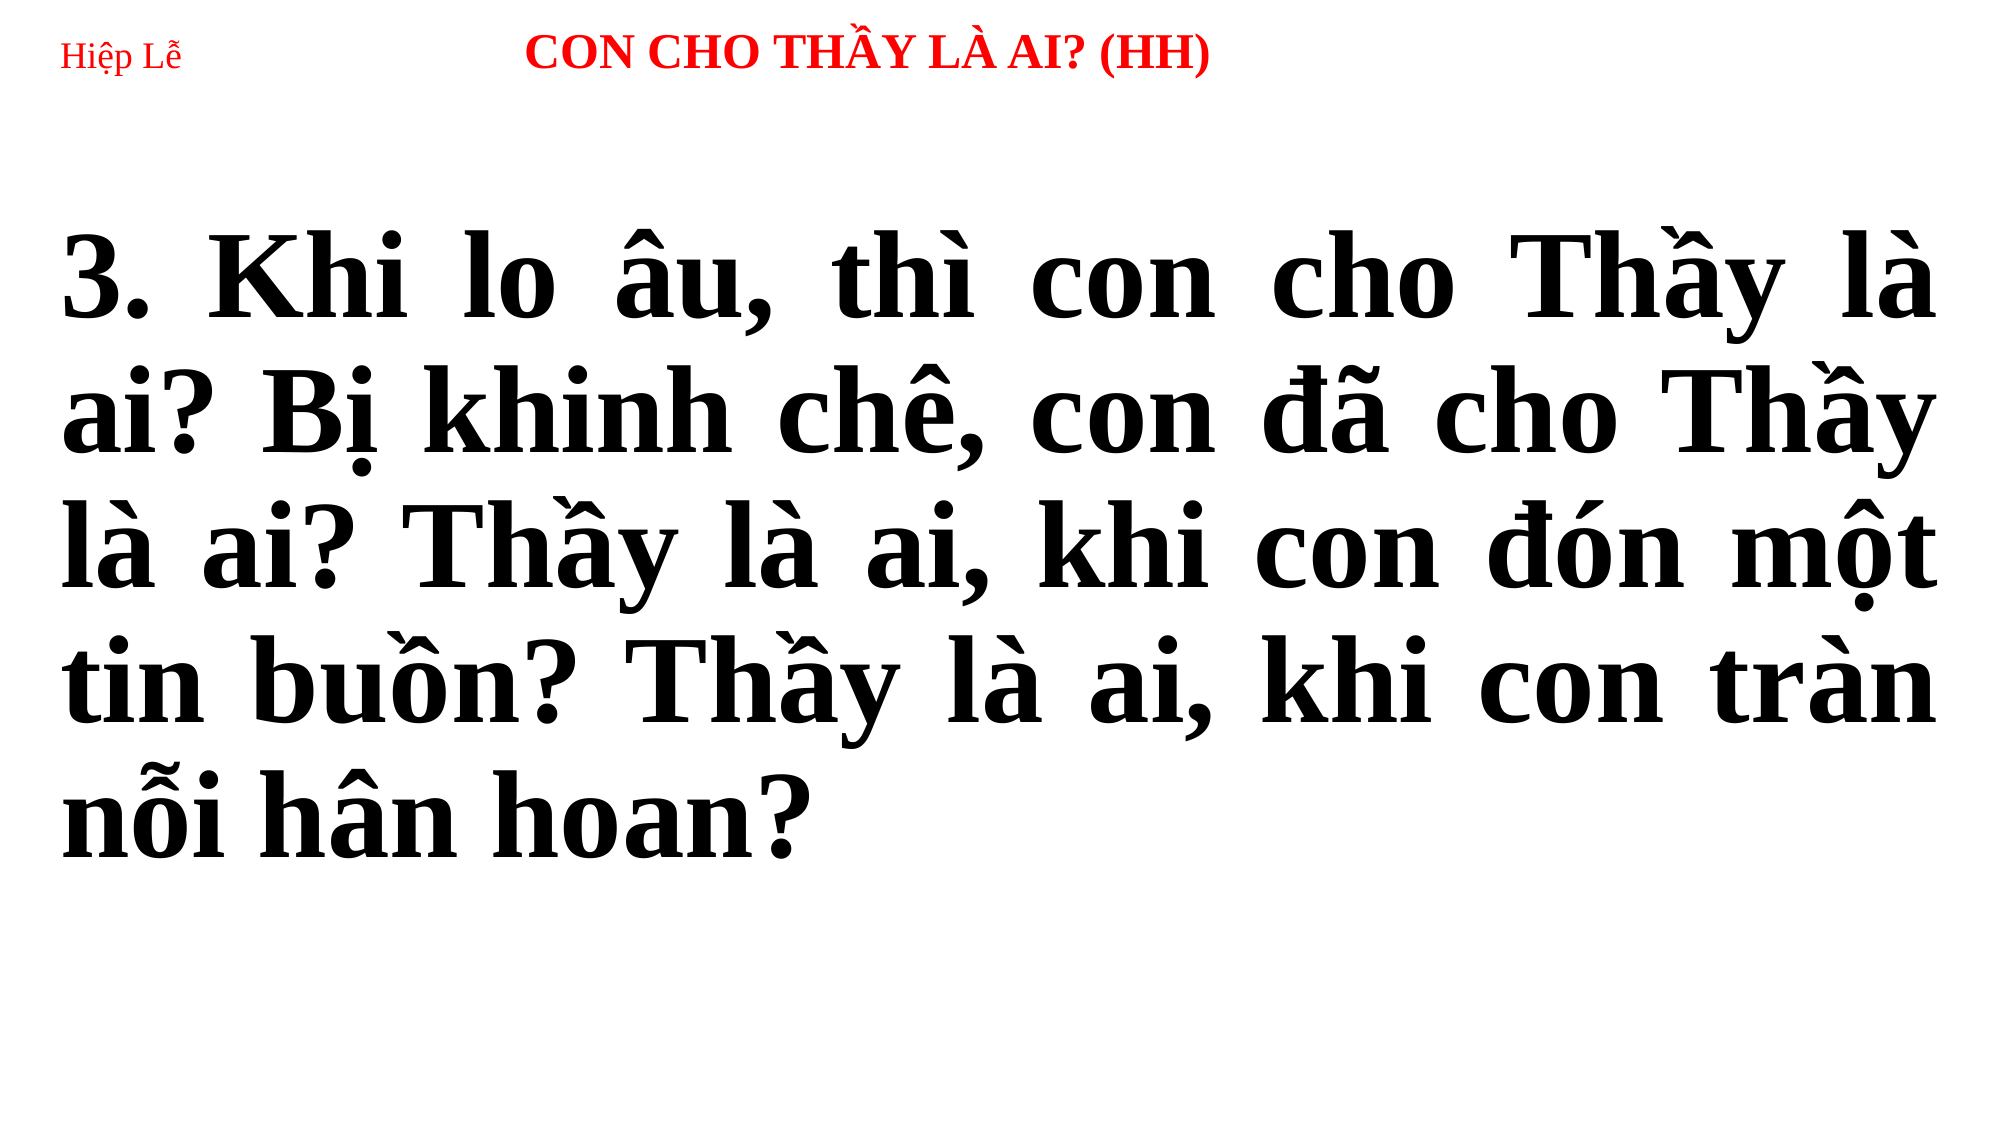

# Hiệp Lễ                                    CON CHO THẦY LÀ AI? (HH)
3. Khi lo âu, thì con cho Thầy là ai? Bị khinh chê, con đã cho Thầy là ai? Thầy là ai, khi con đón một tin buồn? Thầy là ai, khi con tràn nỗi hân hoan?